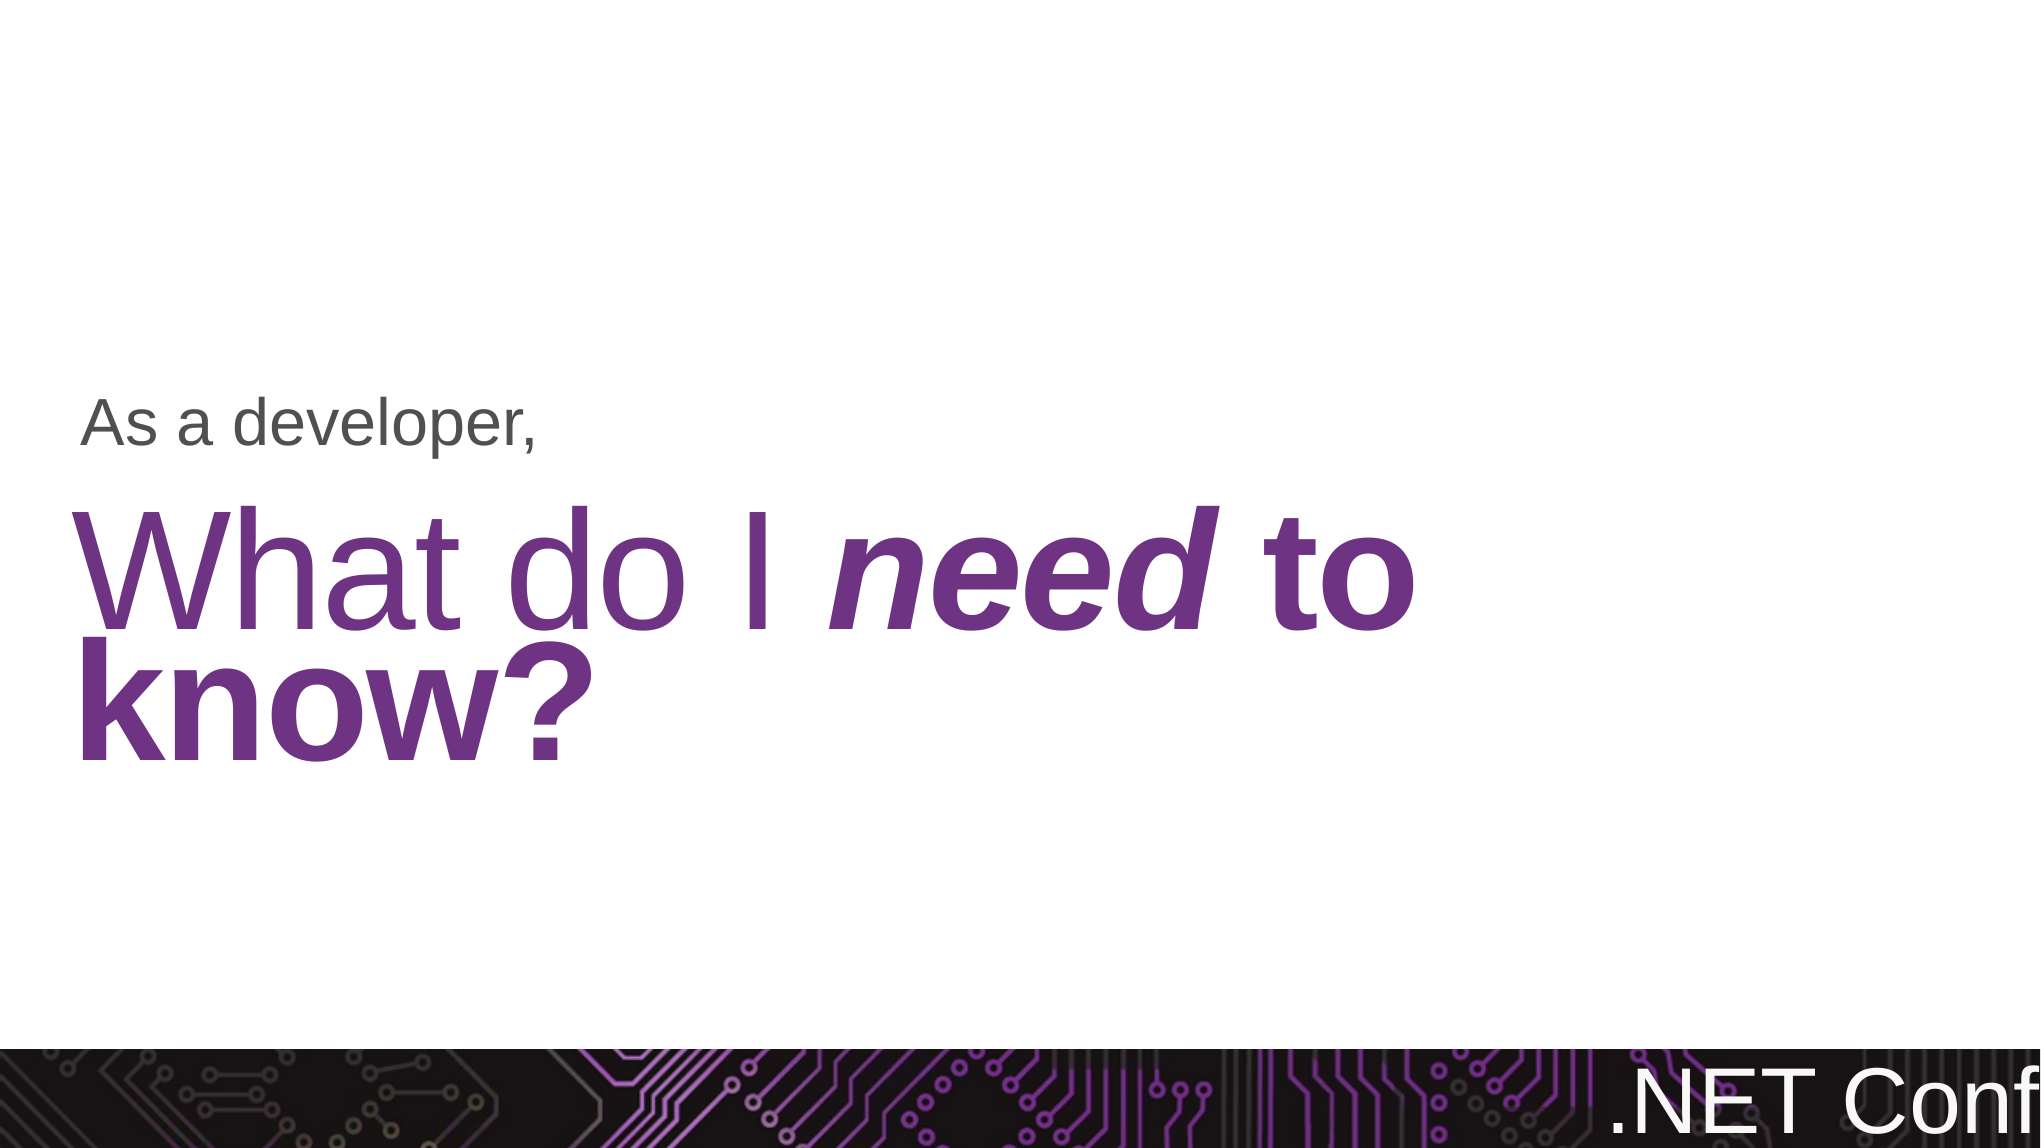

As a developer,
# What do I need to know?